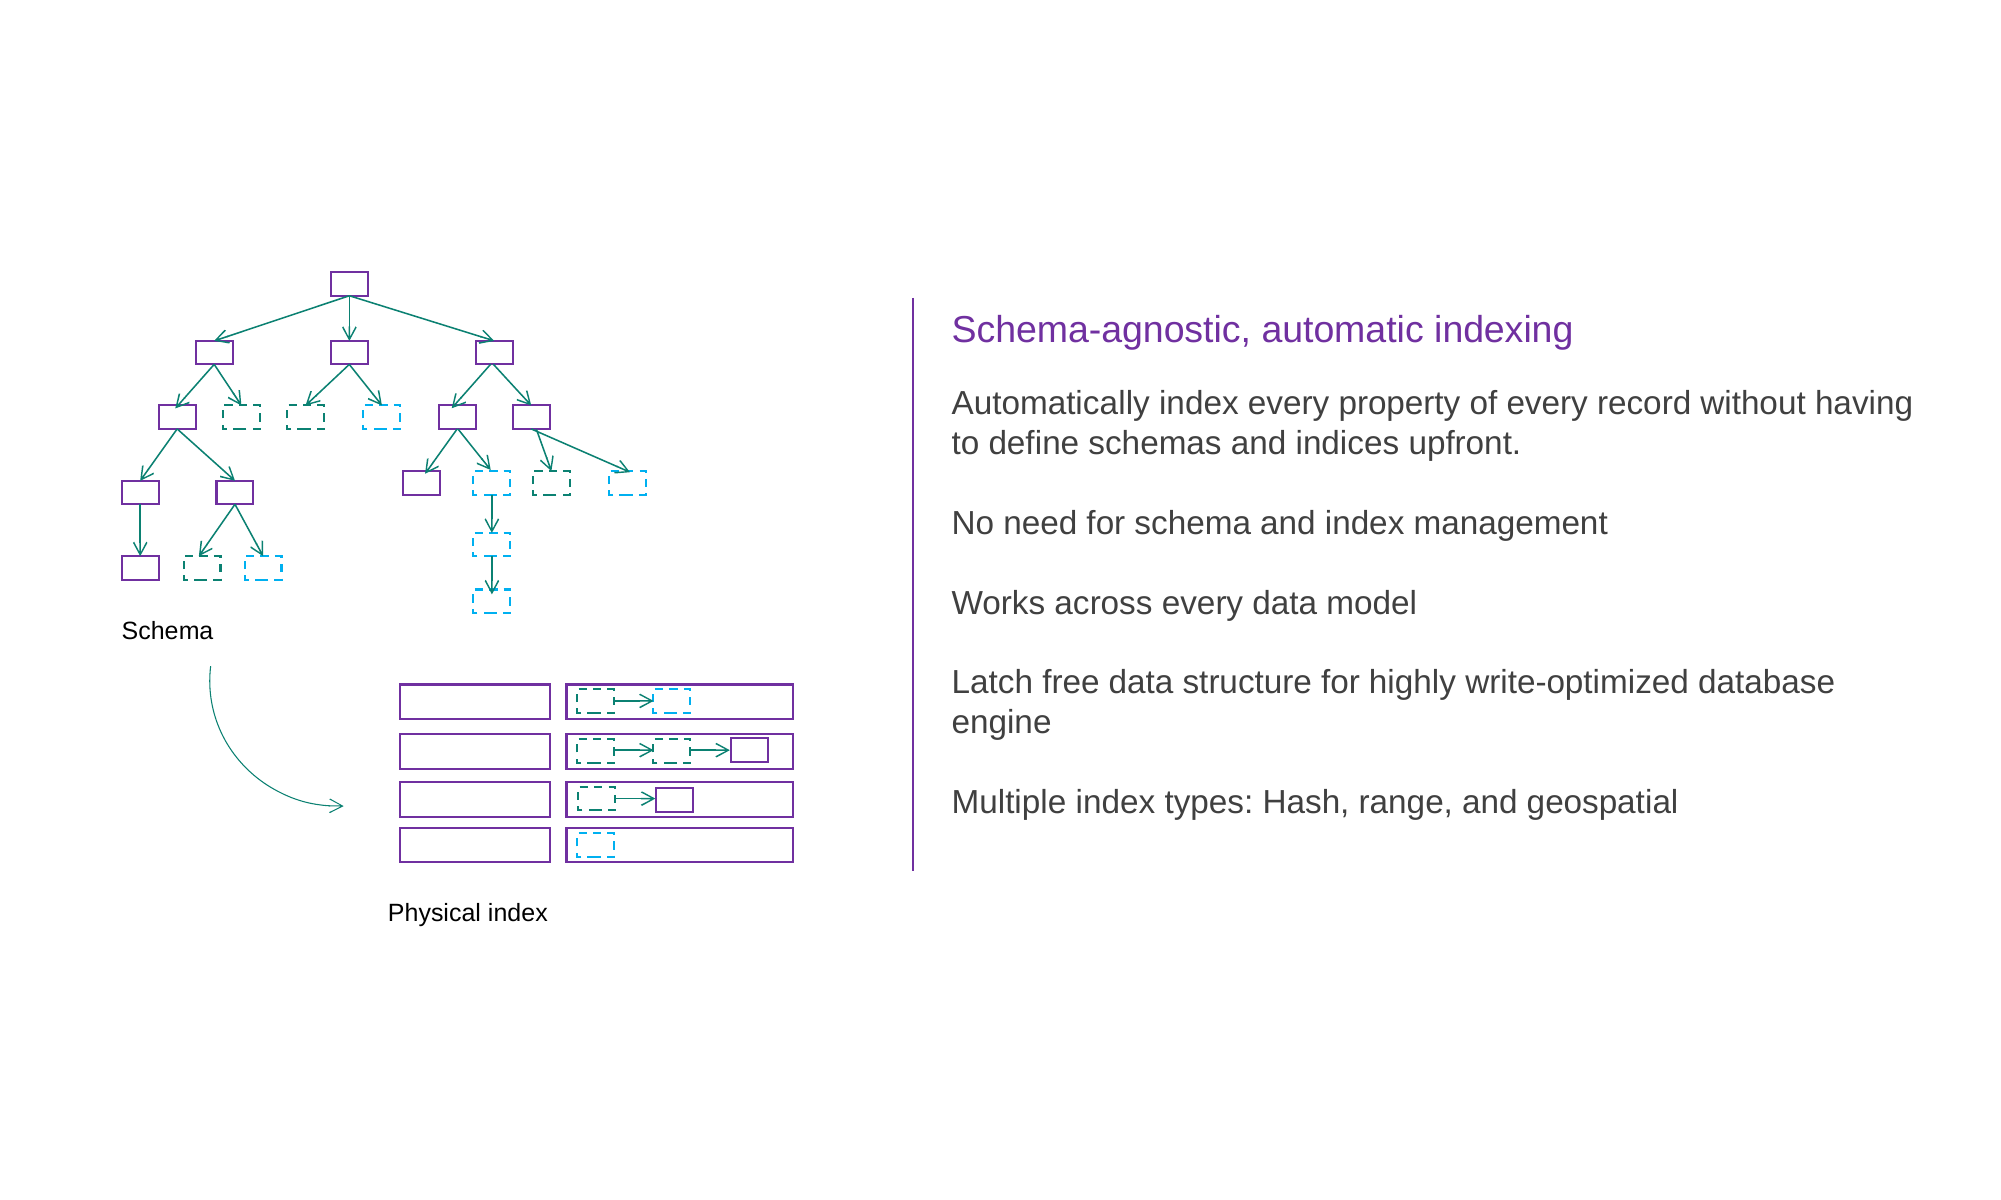

Schema-agnostic, automatic indexing
Automatically index every property of every record without having to define schemas and indices upfront.

No need for schema and index management

Works across every data model

Latch free data structure for highly write-optimized database engine

Multiple index types: Hash, range, and geospatial

Schema
Physical index